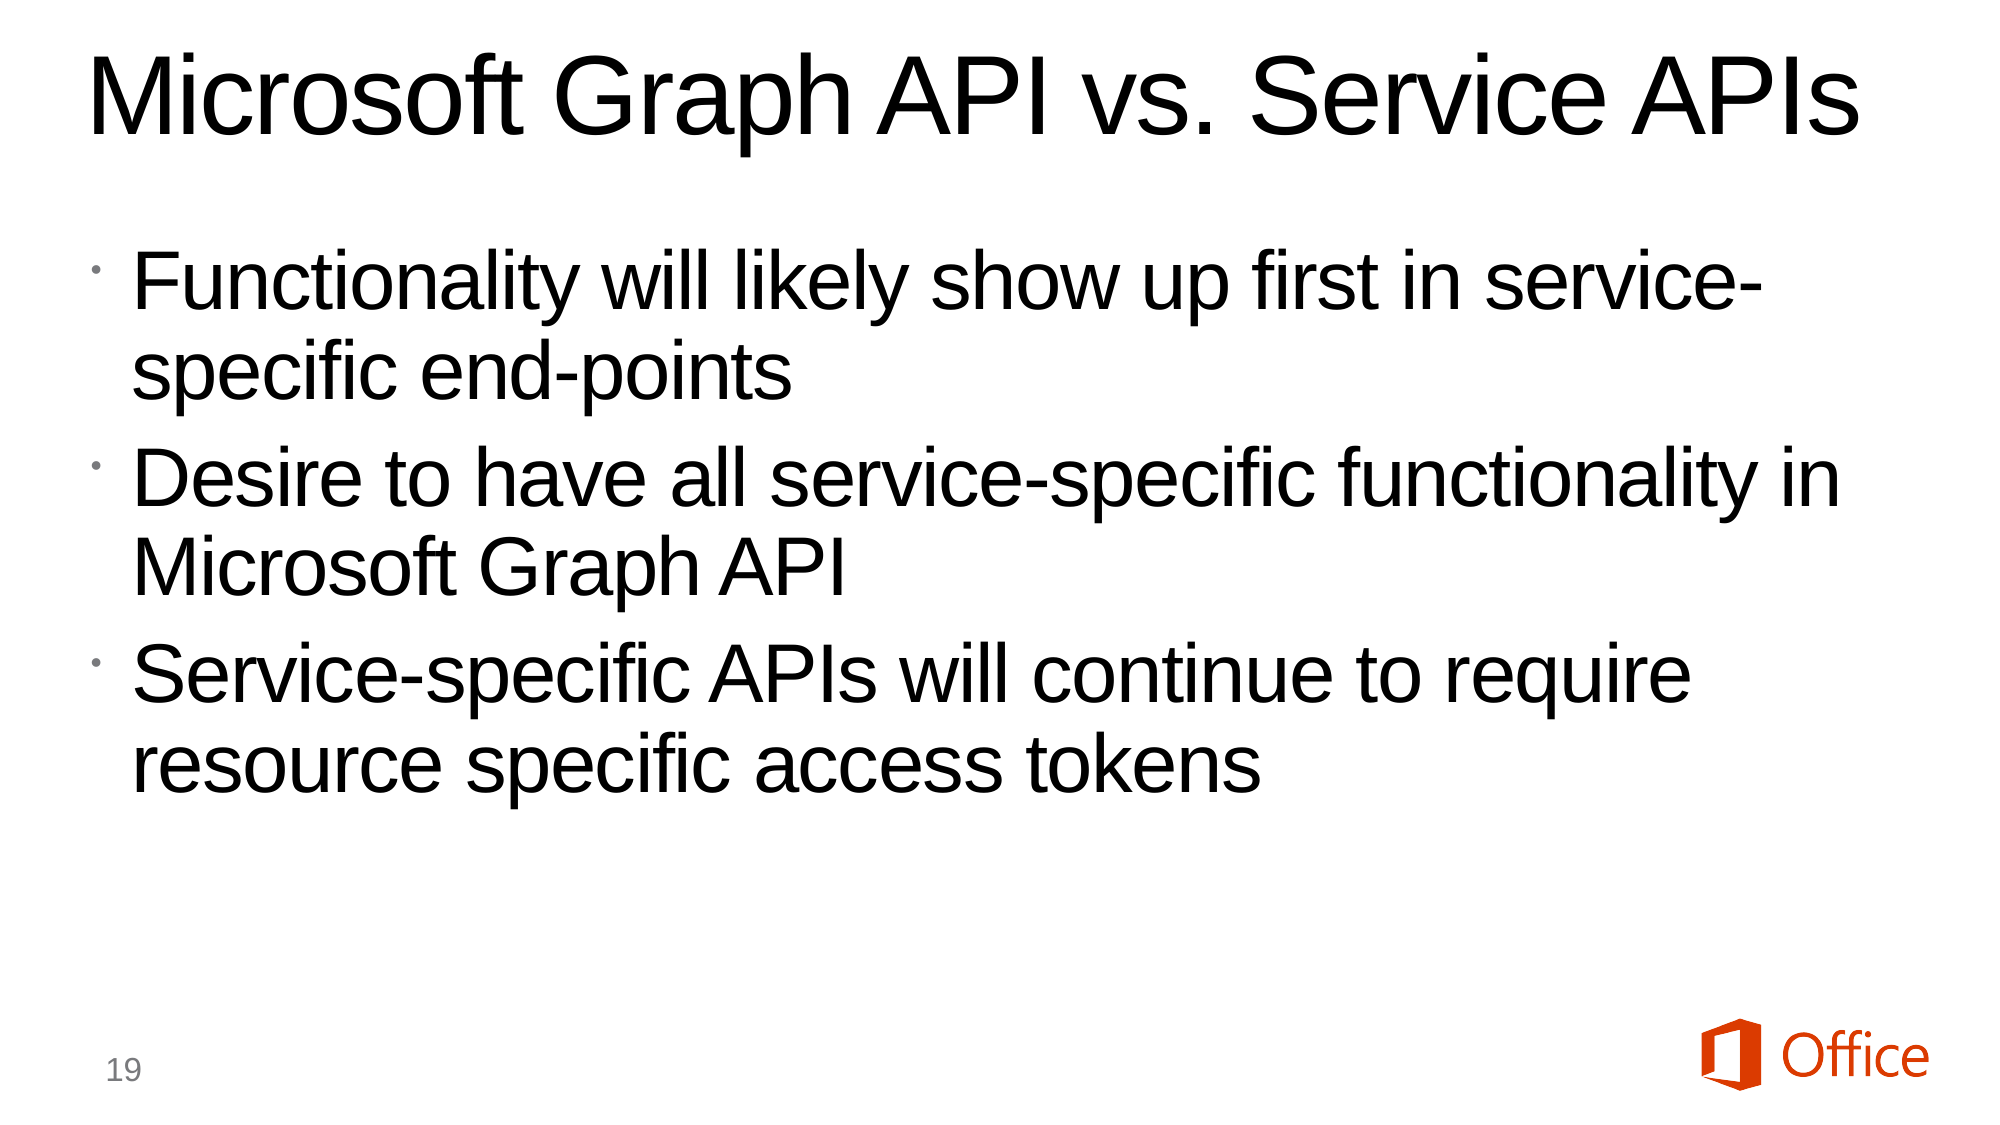

# Microsoft Graph API vs. Service APIs
Functionality will likely show up first in service-specific end-points
Desire to have all service-specific functionality in Microsoft Graph API
Service-specific APIs will continue to require resource specific access tokens

19